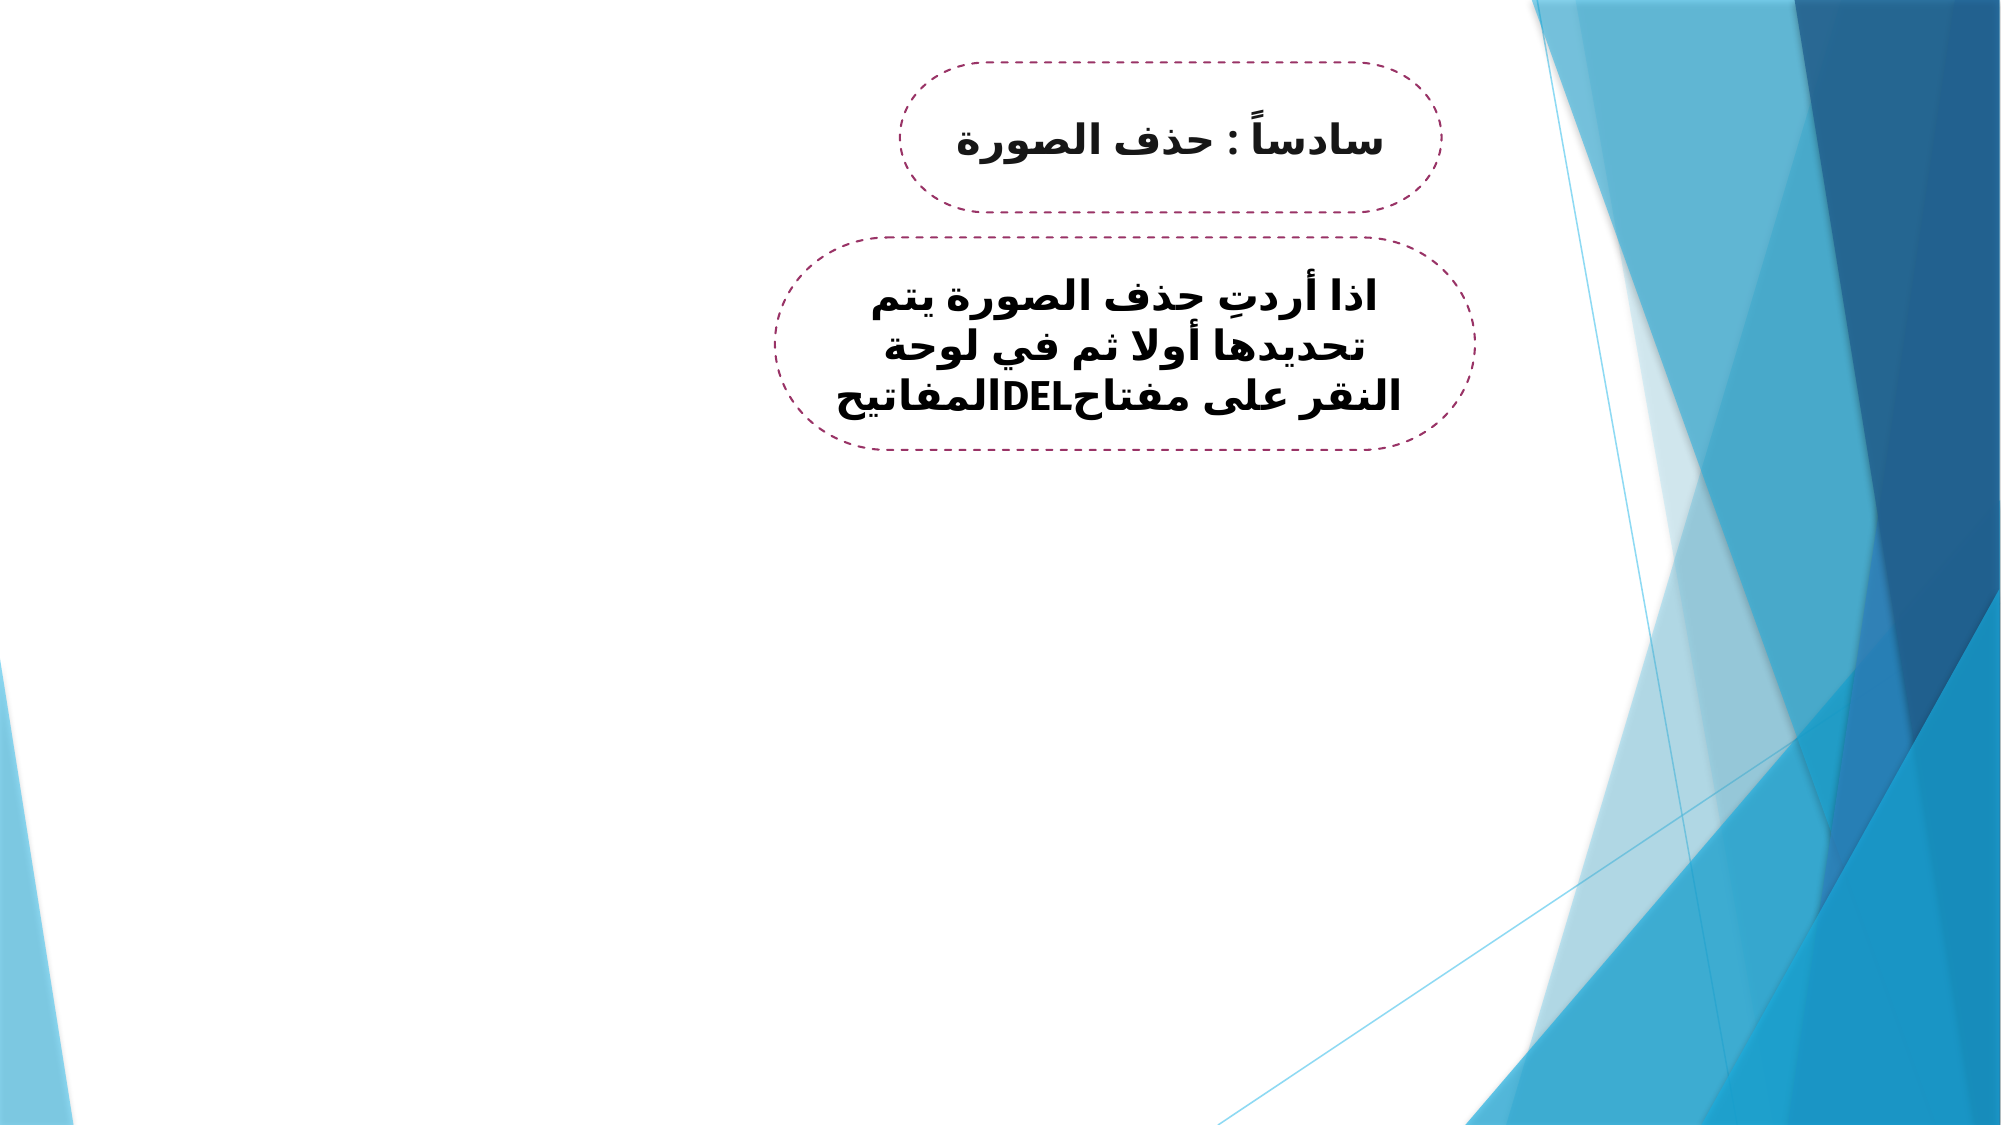

سادساً : حذف الصورة
اذا أردتِ حذف الصورة يتم تحديدها أولا ثم في لوحة المفاتيحDELالنقر على مفتاح